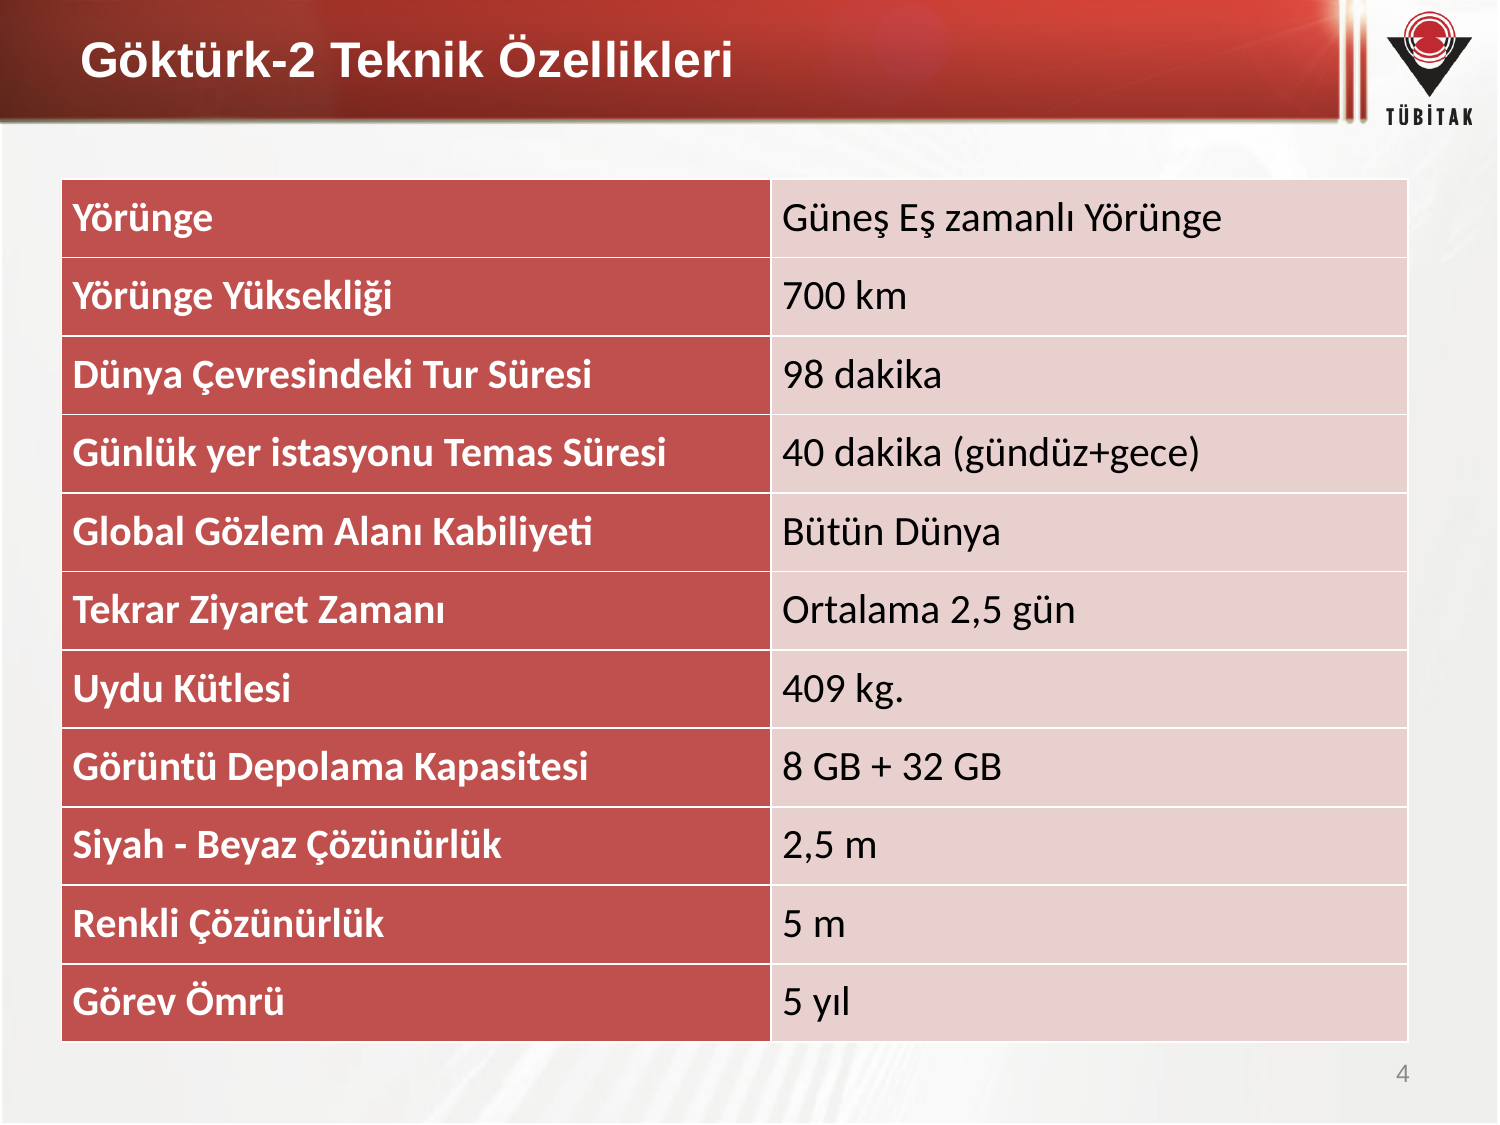

# Göktürk-2 Teknik Özellikleri
| Yörünge | Güneş Eş zamanlı Yörünge |
| --- | --- |
| Yörünge Yüksekliği | 700 km |
| Dünya Çevresindeki Tur Süresi | 98 dakika |
| Günlük yer istasyonu Temas Süresi | 40 dakika (gündüz+gece) |
| Global Gözlem Alanı Kabiliyeti | Bütün Dünya |
| Tekrar Ziyaret Zamanı | Ortalama 2,5 gün |
| Uydu Kütlesi | 409 kg. |
| Görüntü Depolama Kapasitesi | 8 GB + 32 GB |
| Siyah - Beyaz Çözünürlük | 2,5 m |
| Renkli Çözünürlük | 5 m |
| Görev Ömrü | 5 yıl |

4